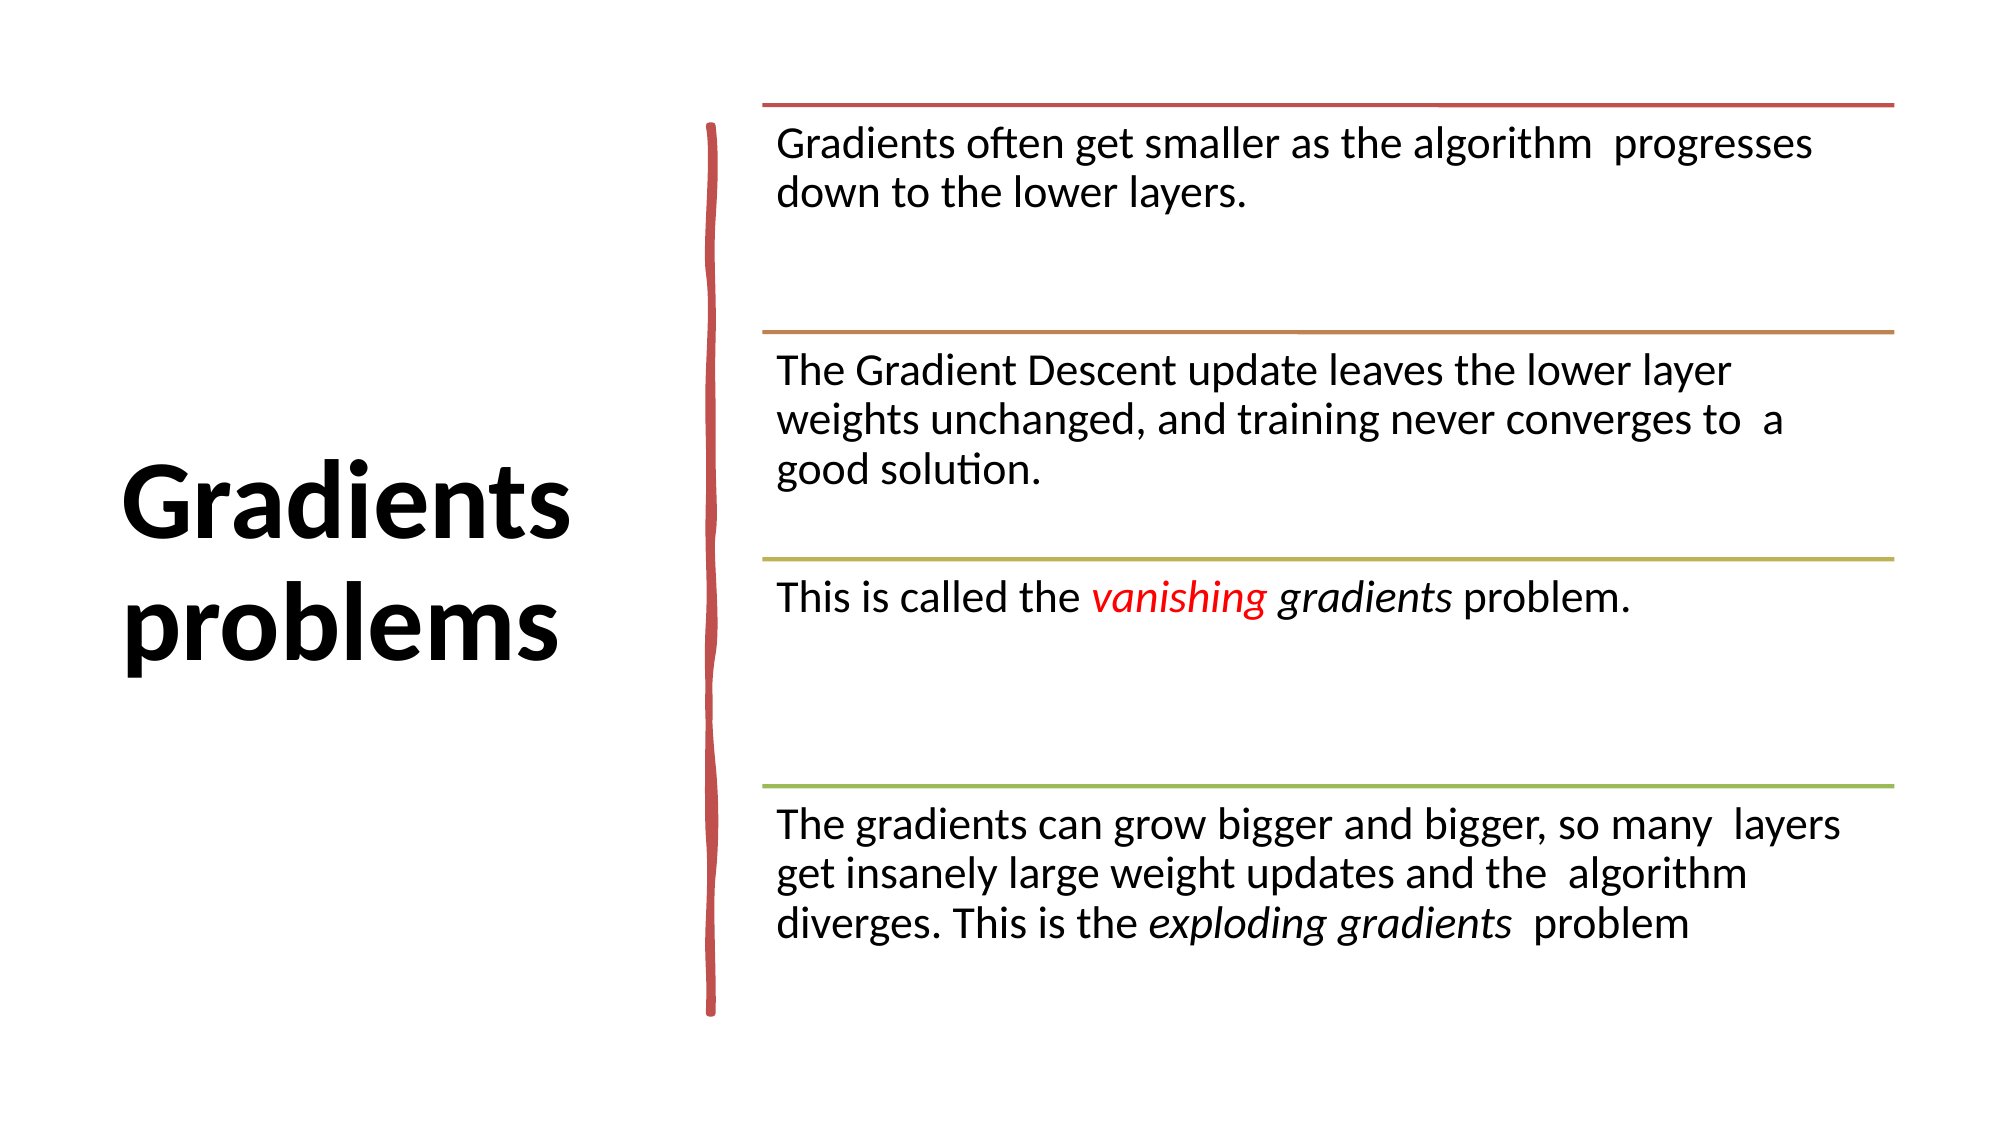

Gradients often get smaller as the algorithm  progresses down to the lower layers.
The Gradient Descent update leaves the lower layer  weights unchanged, and training never converges to  a good solution.
This is called the vanishing gradients problem.
The gradients can grow bigger and bigger, so many  layers get insanely large weight updates and the  algorithm diverges. This is the exploding gradients  problem
# Gradients problems